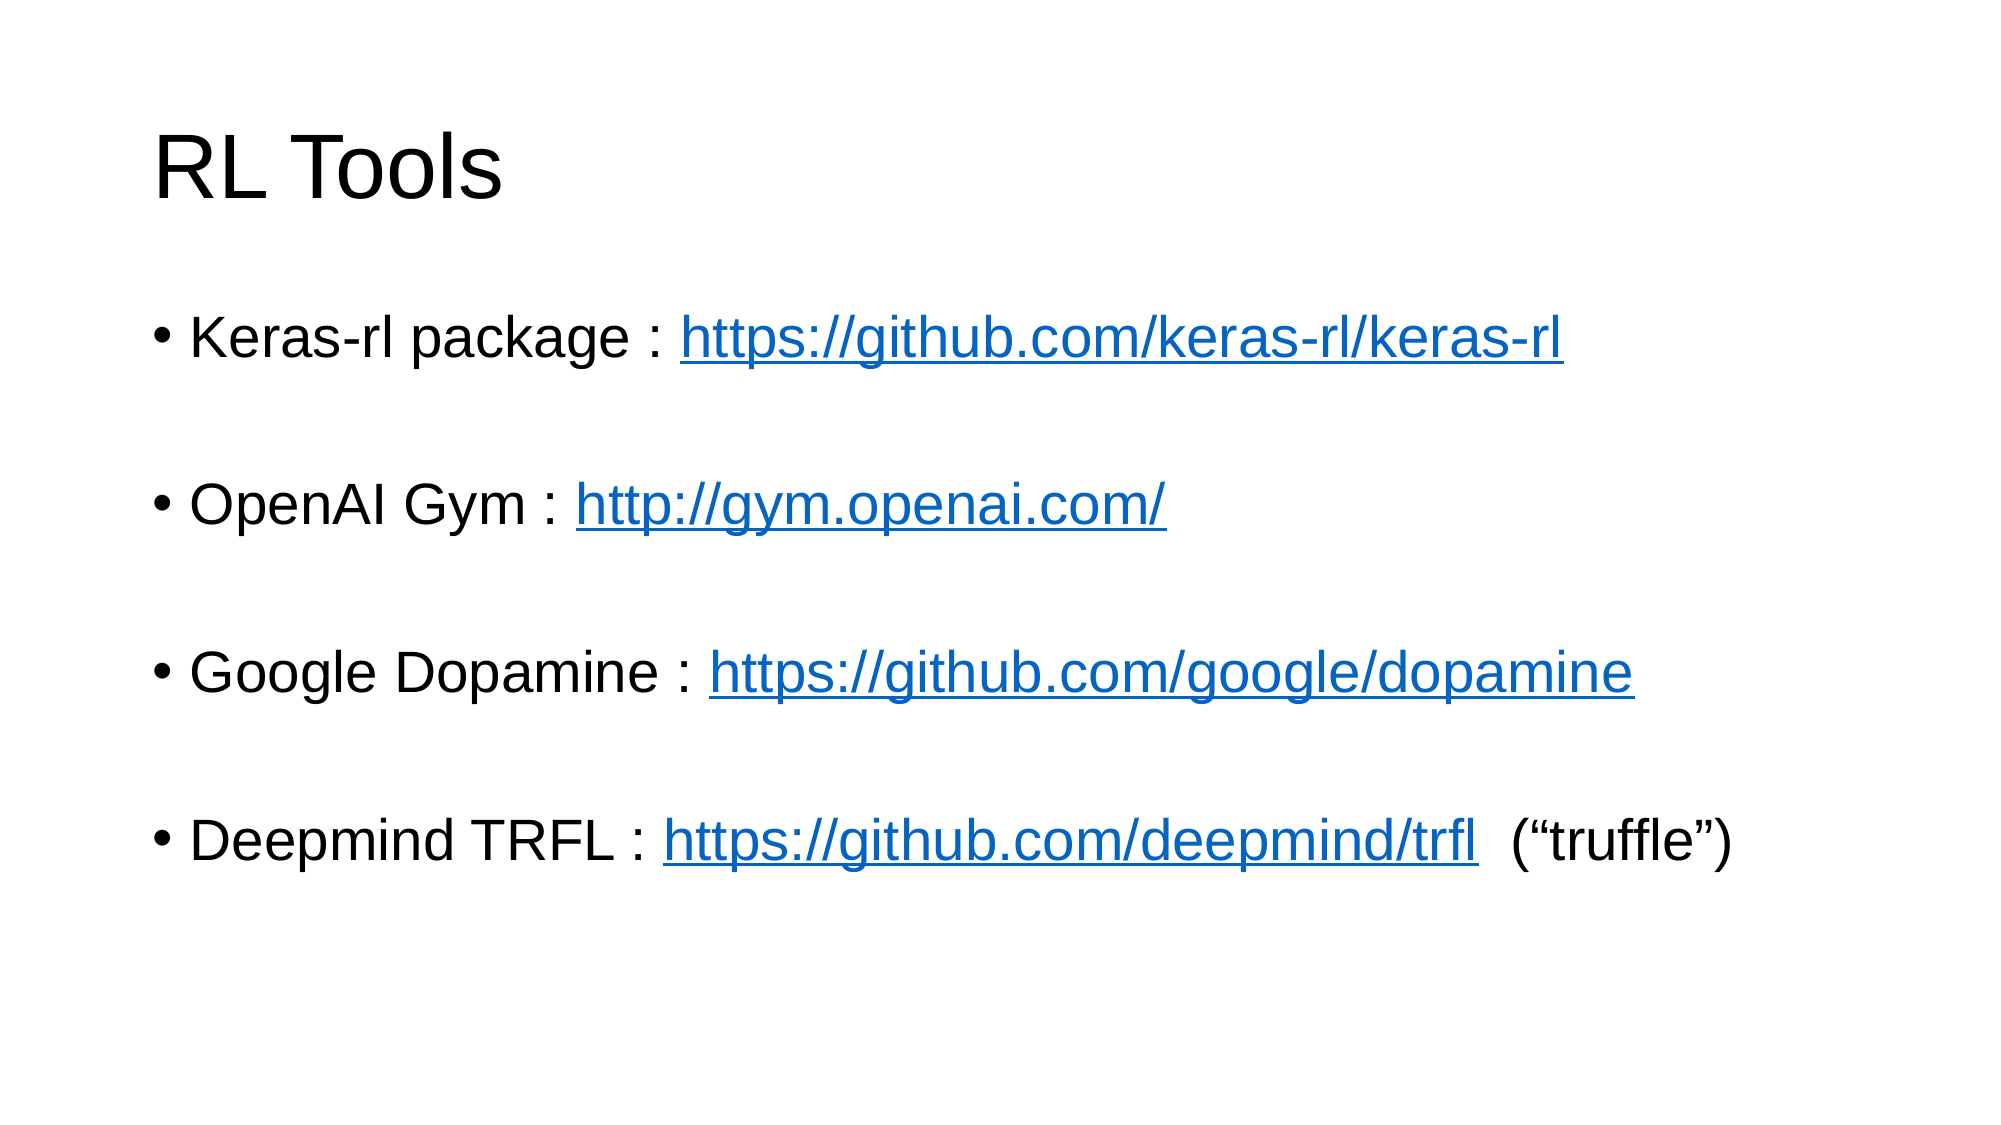

# RL Tools
Keras-rl package : https://github.com/keras-rl/keras-rl

OpenAI Gym : http://gym.openai.com/

Google Dopamine : https://github.com/google/dopamine

Deepmind TRFL : https://github.com/deepmind/trfl  (“truffle”)